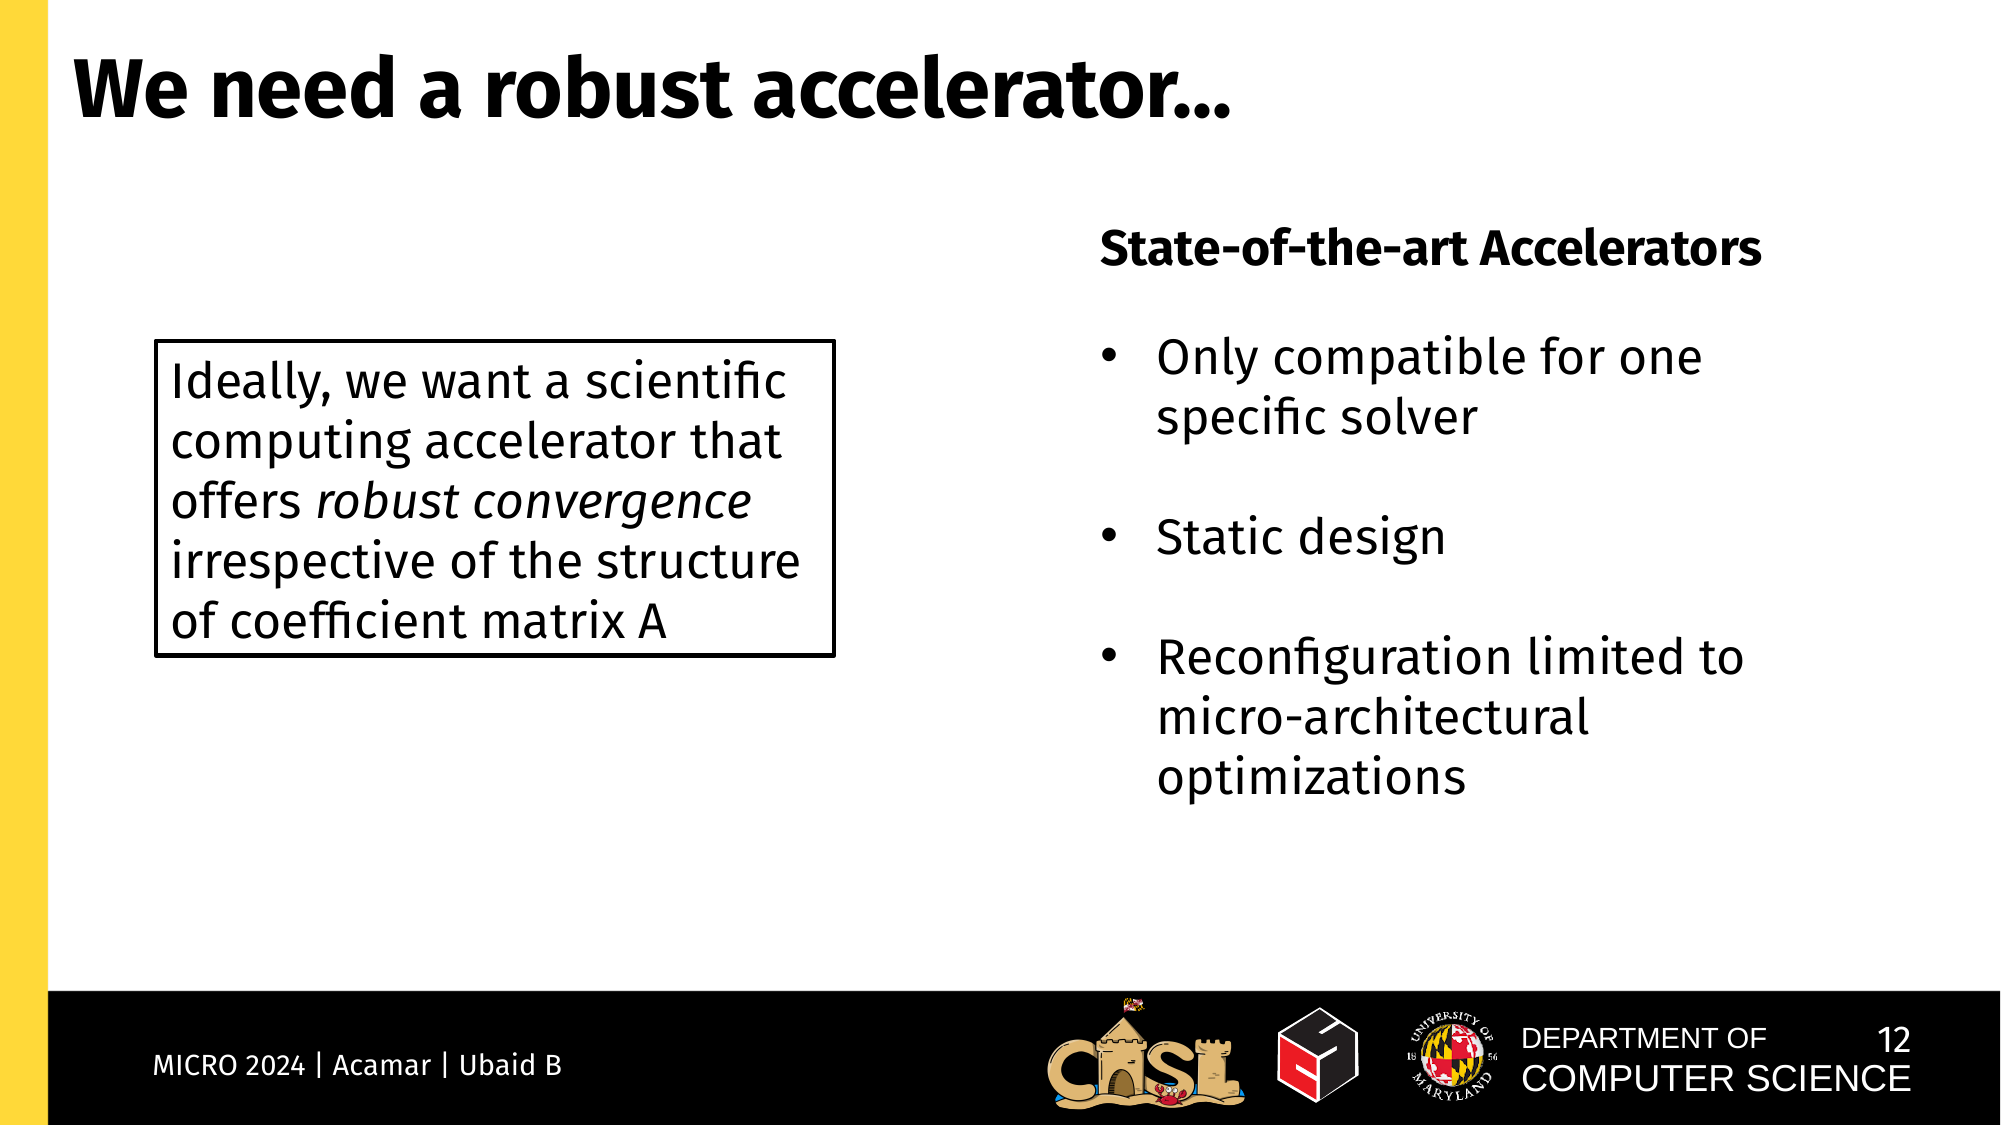

# We need a robust accelerator...
State-of-the-art Accelerators
Only compatible for one specific solver

Static design

Reconfiguration limited to micro-architectural optimizations
Ideally, we want a scientific computing accelerator that offers robust convergence irrespective of the structure of coefficient matrix A
MICRO 2024 | Acamar | Ubaid B